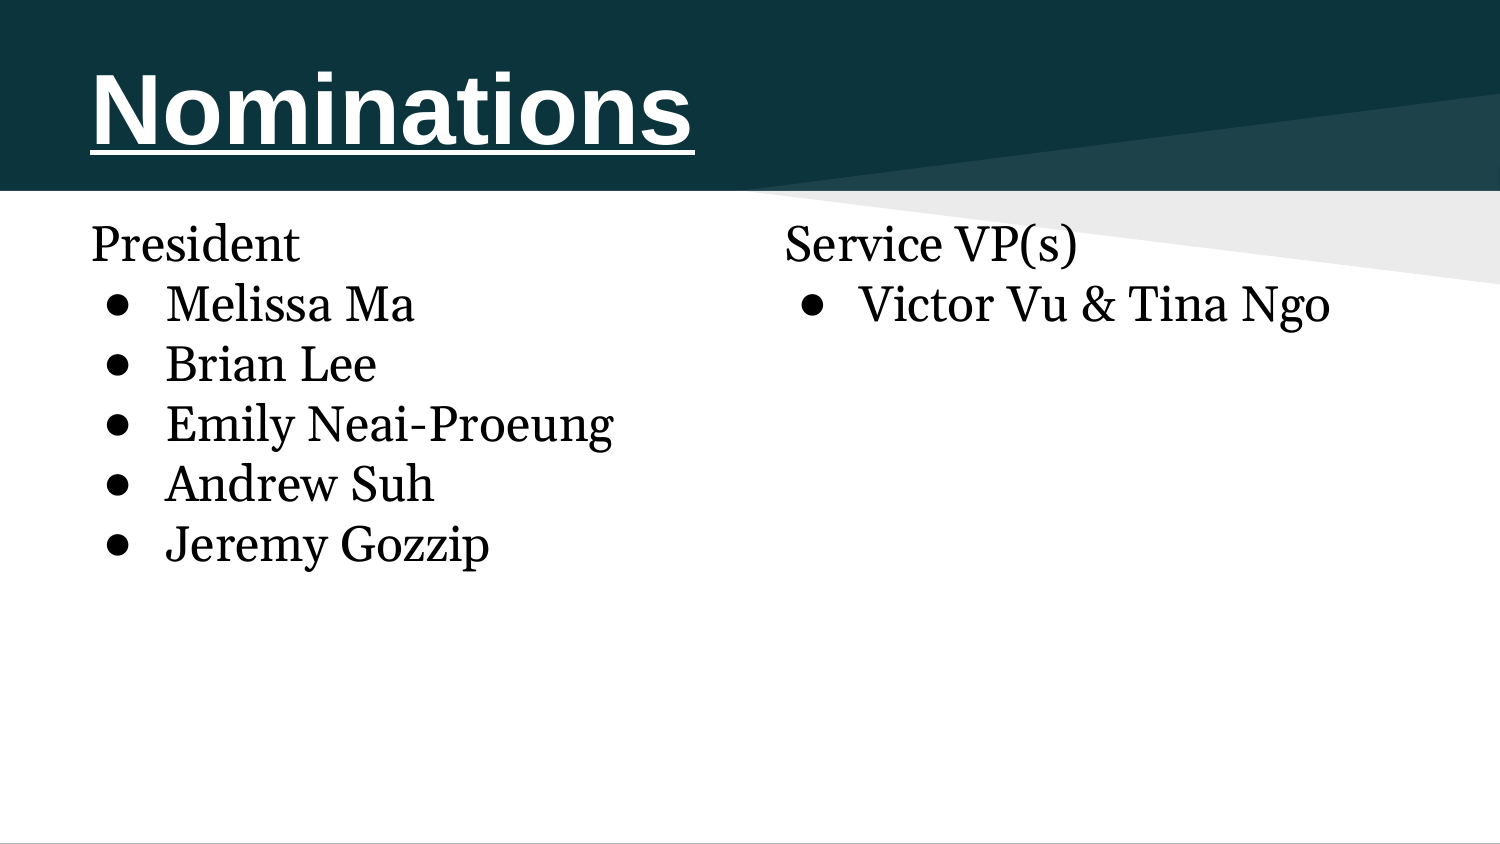

# Nominations
President
Melissa Ma
Brian Lee
Emily Neai-Proeung
Andrew Suh
Jeremy Gozzip
Service VP(s)
Victor Vu & Tina Ngo